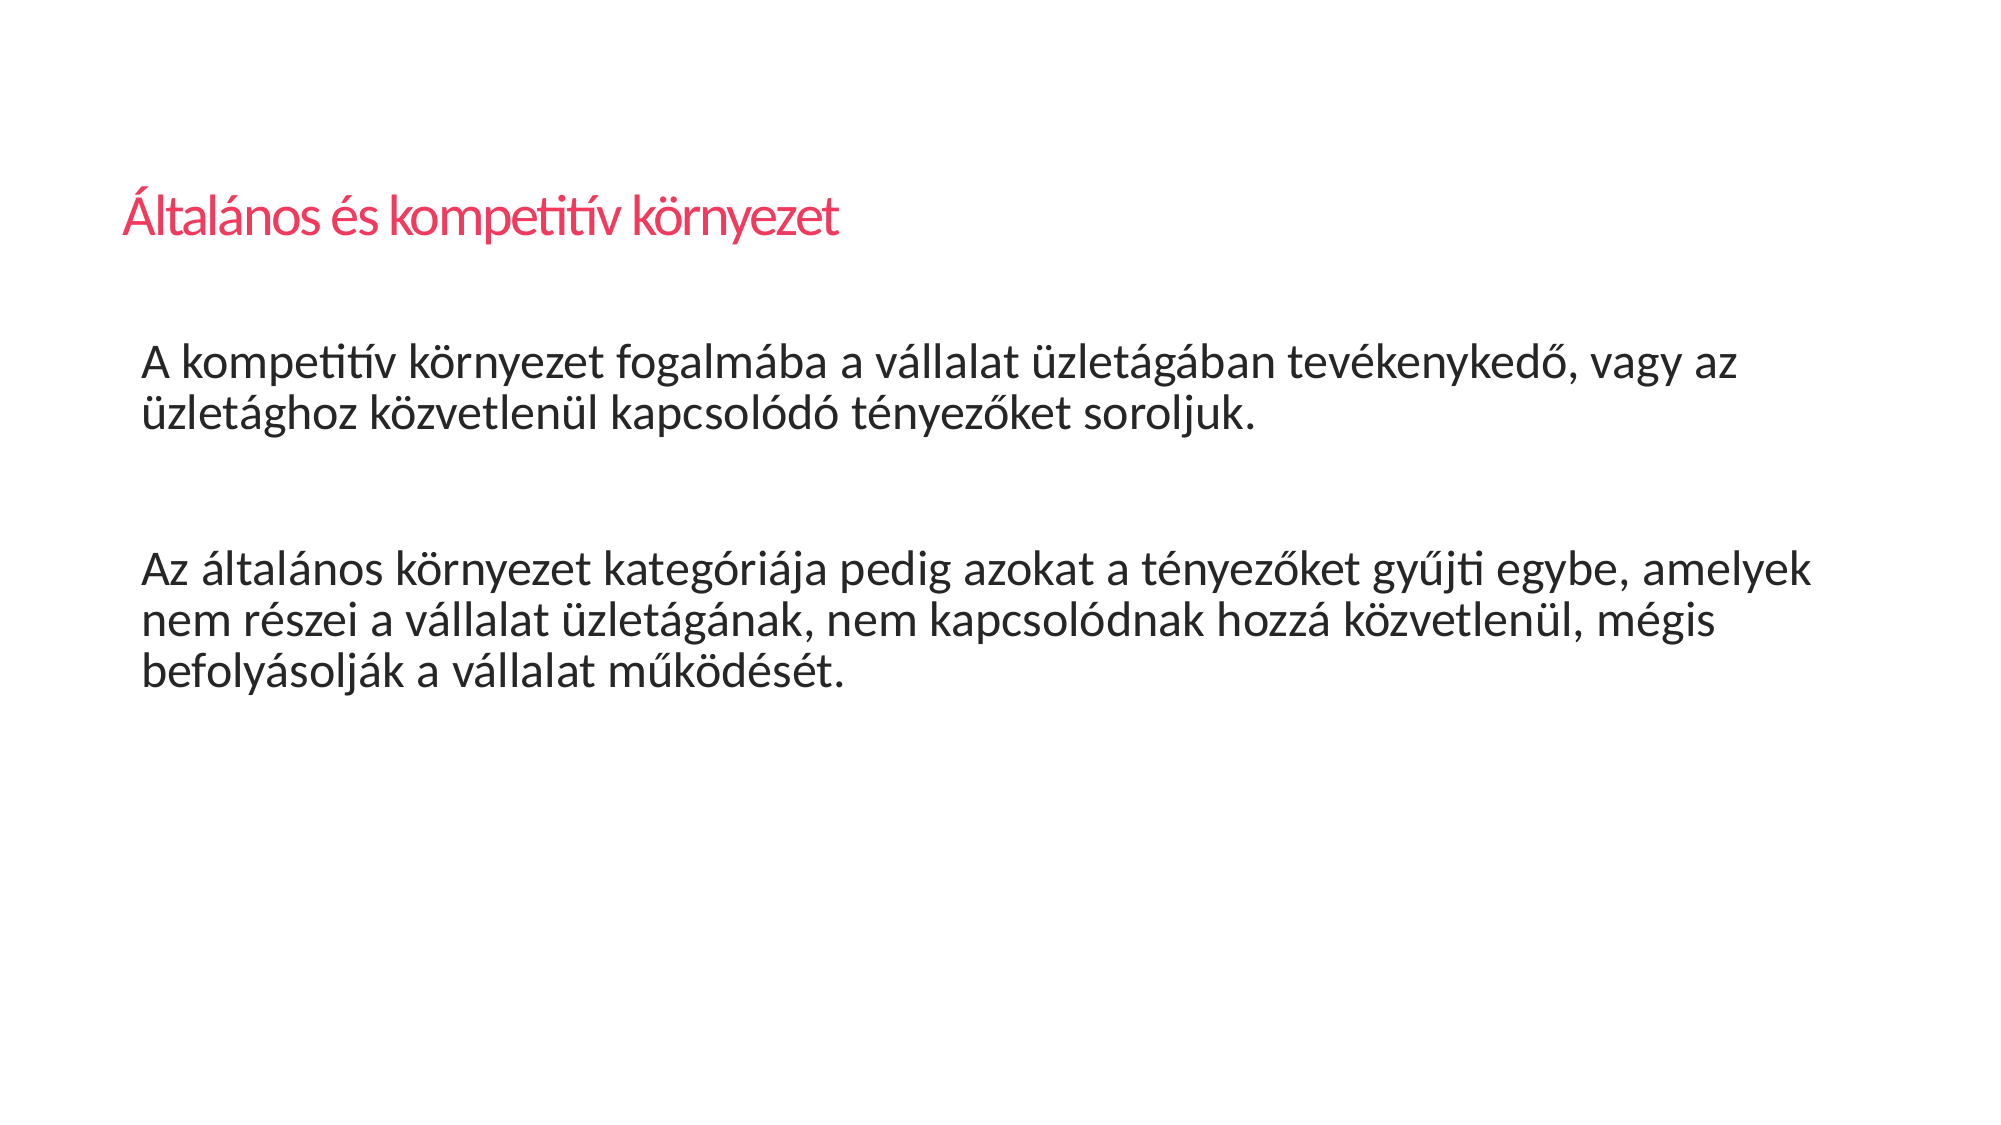

# Általános és kompetitív környezet
A kompetitív környezet fogalmába a vállalat üzletágában tevékenykedő, vagy az üzletághoz közvetlenül kapcsolódó tényezőket soroljuk.

Az általános környezet kategóriája pedig azokat a tényezőket gyűjti egybe, amelyek nem részei a vállalat üzletágának, nem kapcsolódnak hozzá közvetlenül, mégis befolyásolják a vállalat működését.

39